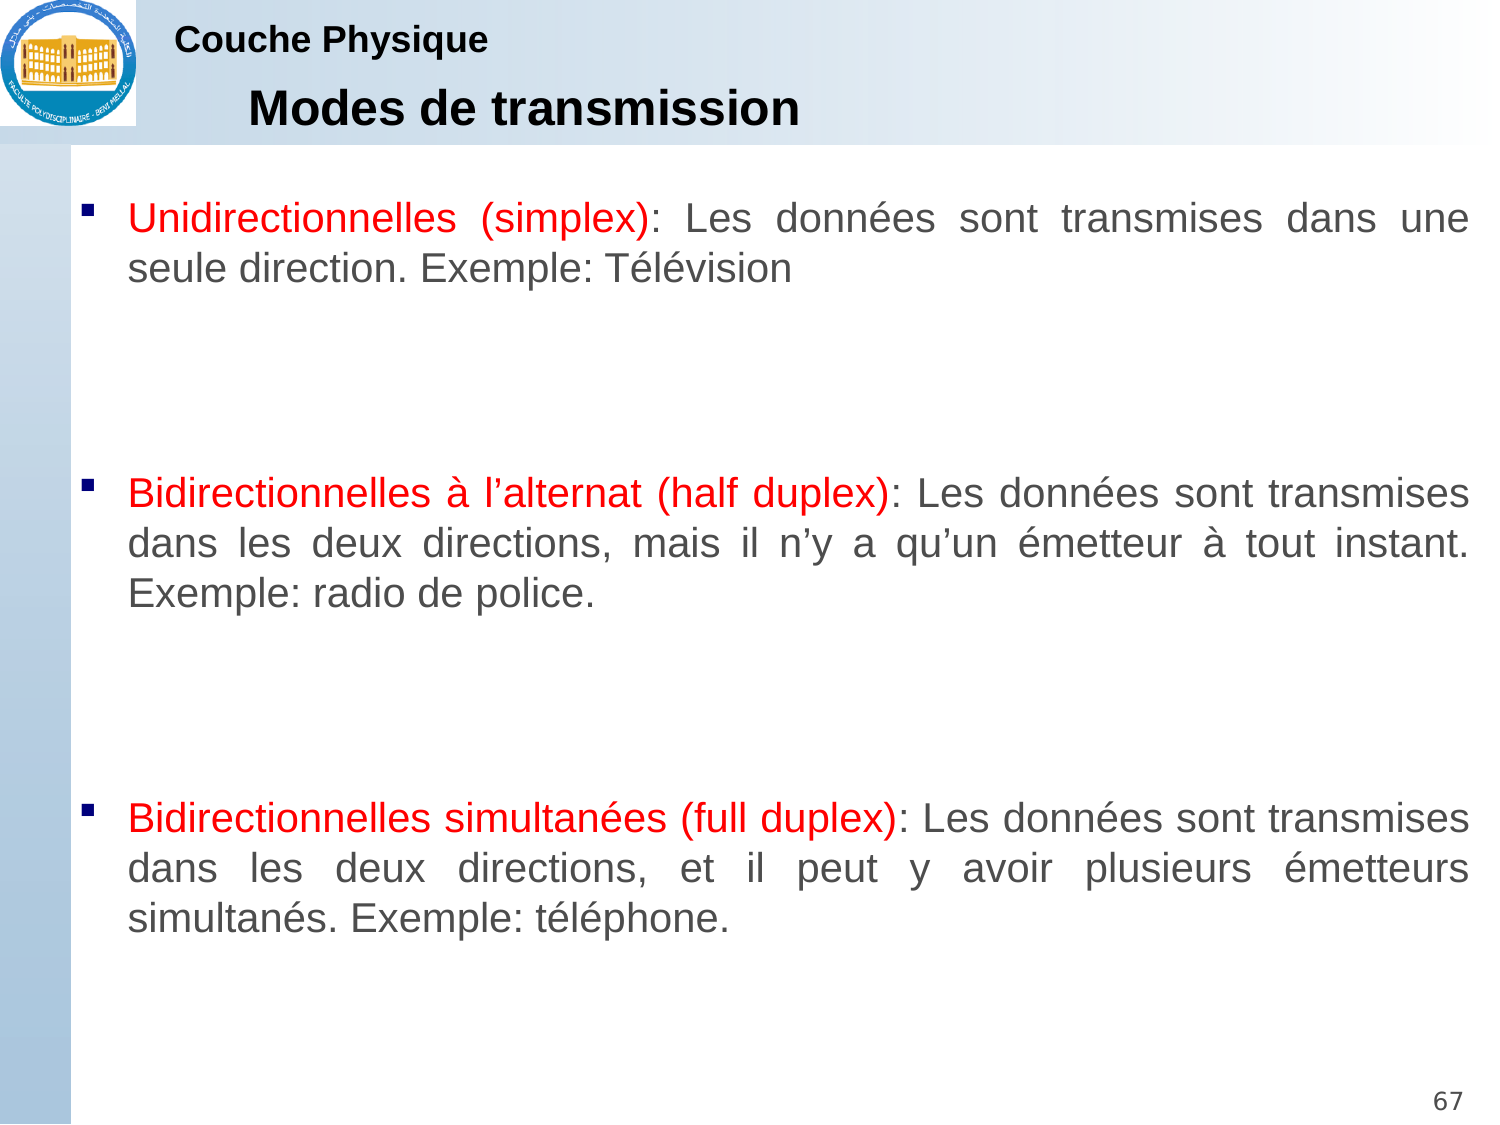

Modes de transmission
Unidirectionnelles (simplex): Les données sont transmises dans une seule direction. Exemple: Télévision

Bidirectionnelles à l’alternat (half duplex): Les données sont transmises dans les deux directions, mais il n’y a qu’un émetteur à tout instant. Exemple: radio de police.

Bidirectionnelles simultanées (full duplex): Les données sont transmises dans les deux directions, et il peut y avoir plusieurs émetteurs simultanés. Exemple: téléphone.